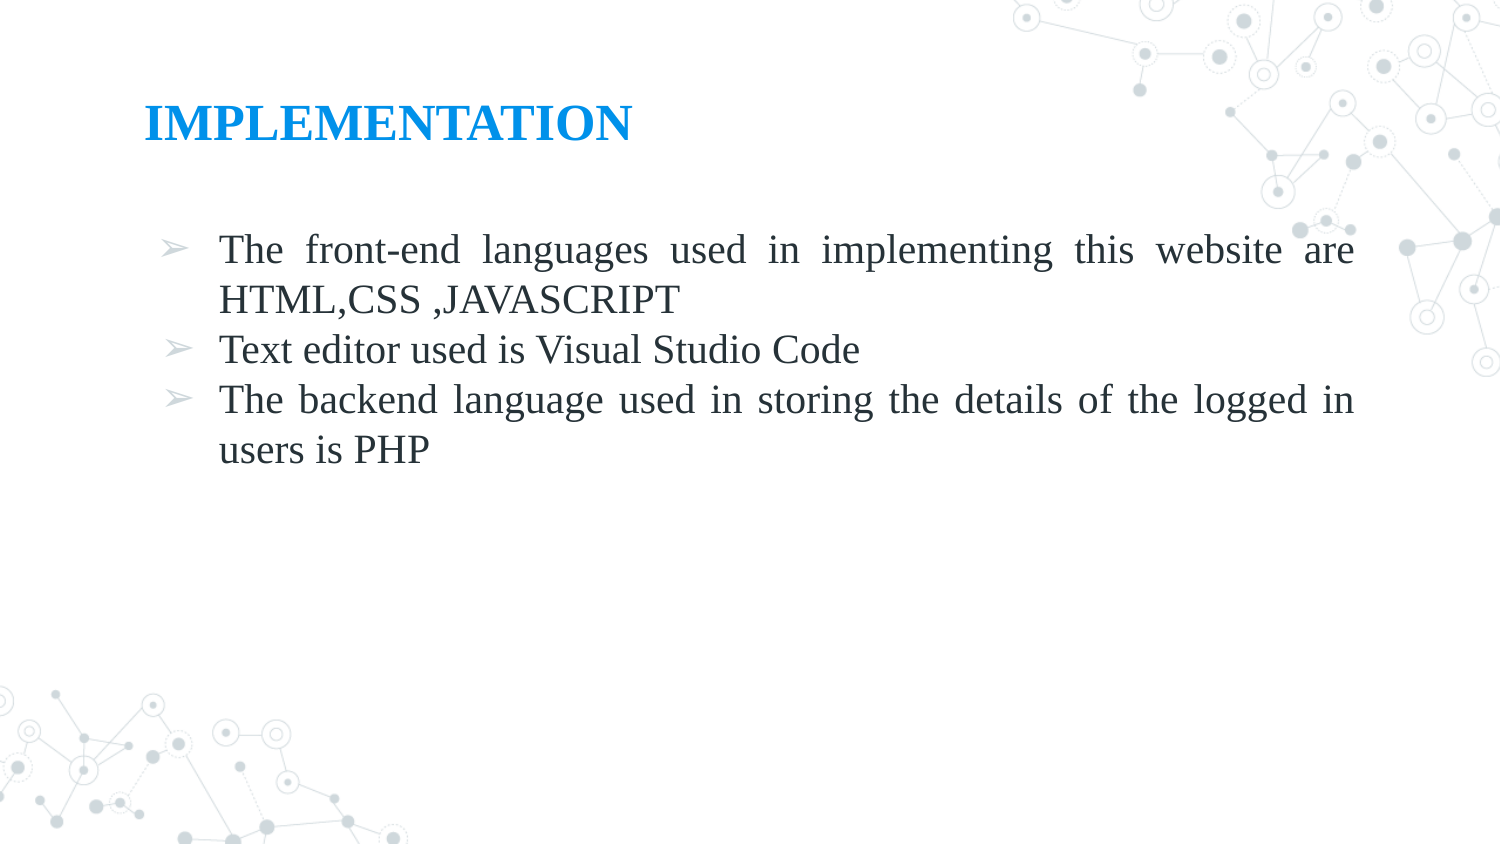

# IMPLEMENTATION
The front-end languages used in implementing this website are HTML,CSS ,JAVASCRIPT
Text editor used is Visual Studio Code
The backend language used in storing the details of the logged in users is PHP